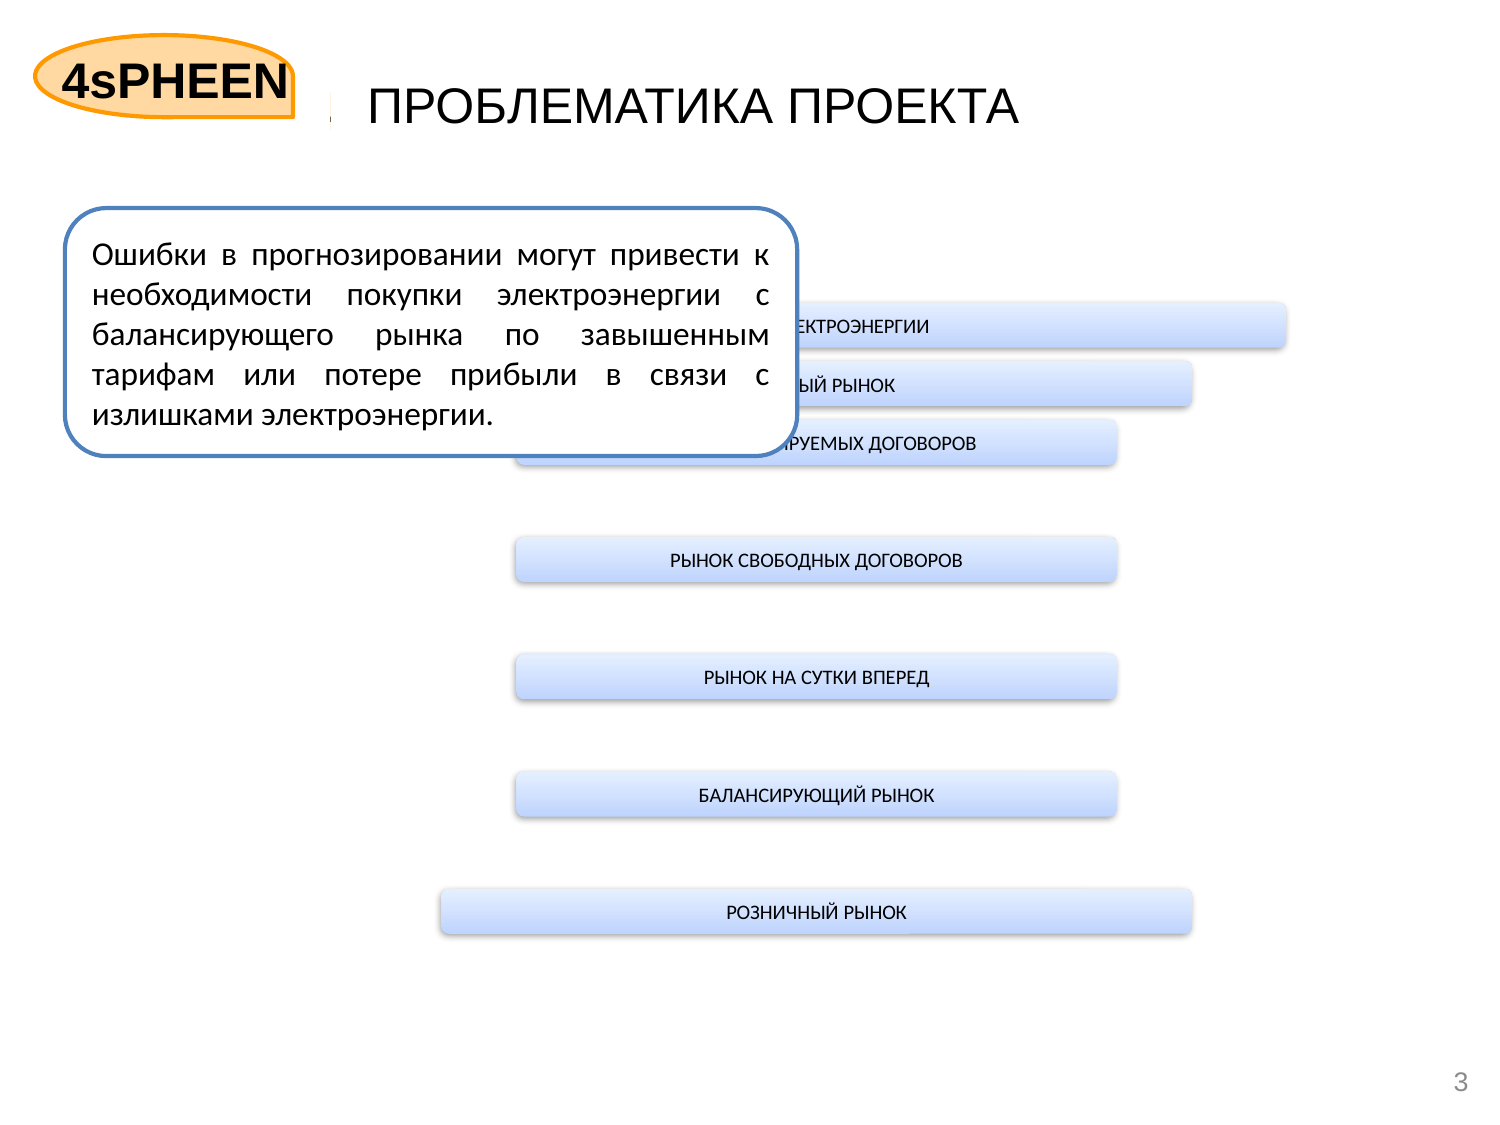

4sPHEEN

4sPHEEN.
ПРОБЛЕМАТИКА ПРОЕКТА
Ошибки в прогнозировании могут привести к необходимости покупки электроэнергии с балансирующего рынка по завышенным тарифам или потере прибыли в связи с излишками электроэнергии.
РЫНОК ЭЛЕКТРОЭНЕРГИИ
РЫНОК РЕГУЛИРУЕМЫХ ДОГОВОРОВ
РЫНОК НА СУТКИ ВПЕРЕД
РОЗНИЧНЫЙ РЫНОК
БАЛАНСИРУЮЩИЙ РЫНОК
РЫНОК СВОБОДНЫХ ДОГОВОРОВ
3